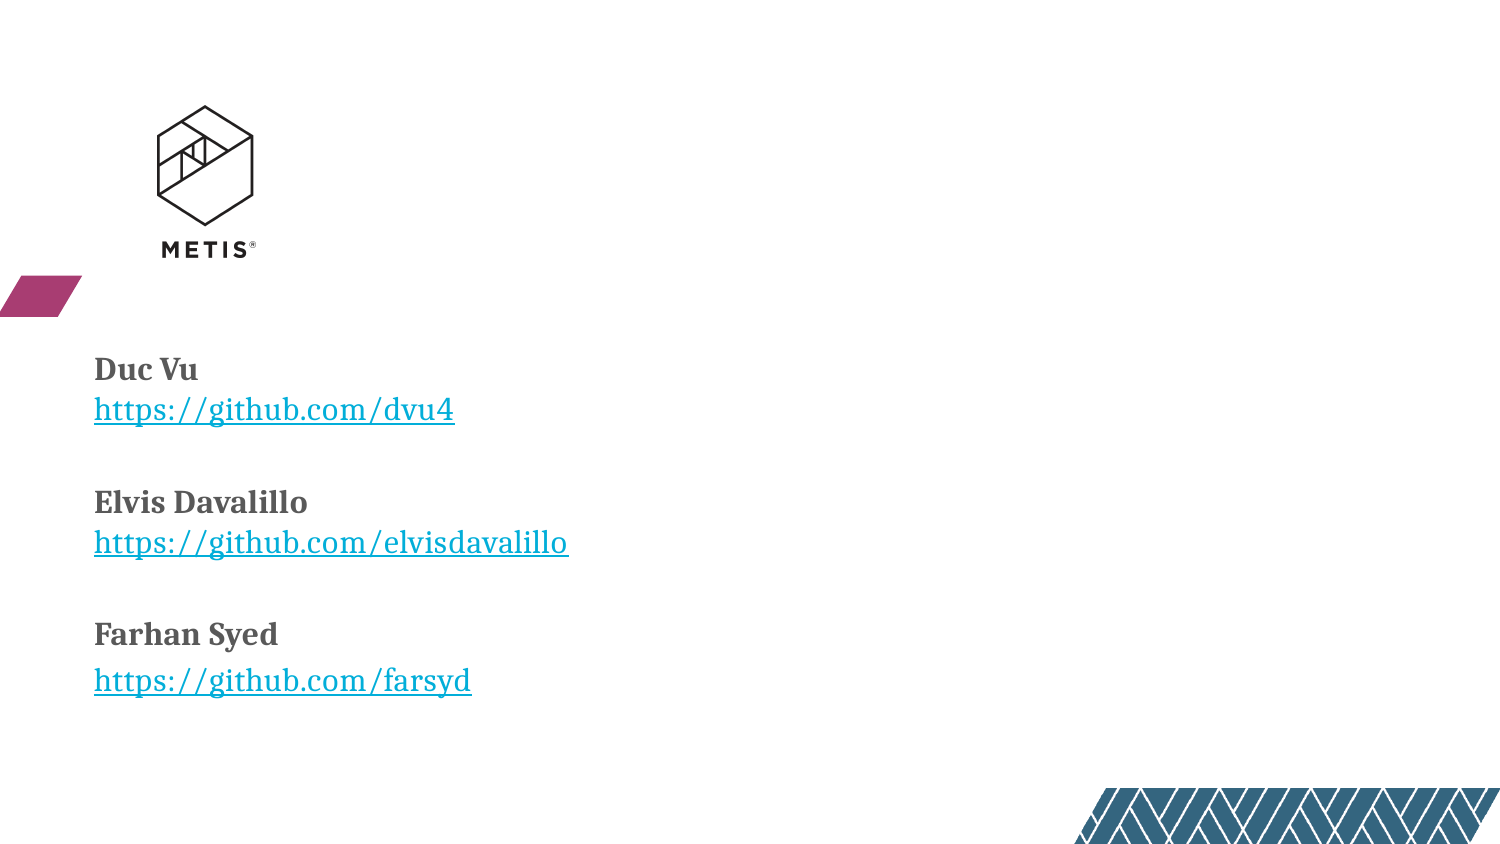

#
Duc Vu
https://github.com/dvu4

Elvis Davalillo
https://github.com/elvisdavalillo

Farhan Syed
https://github.com/farsyd